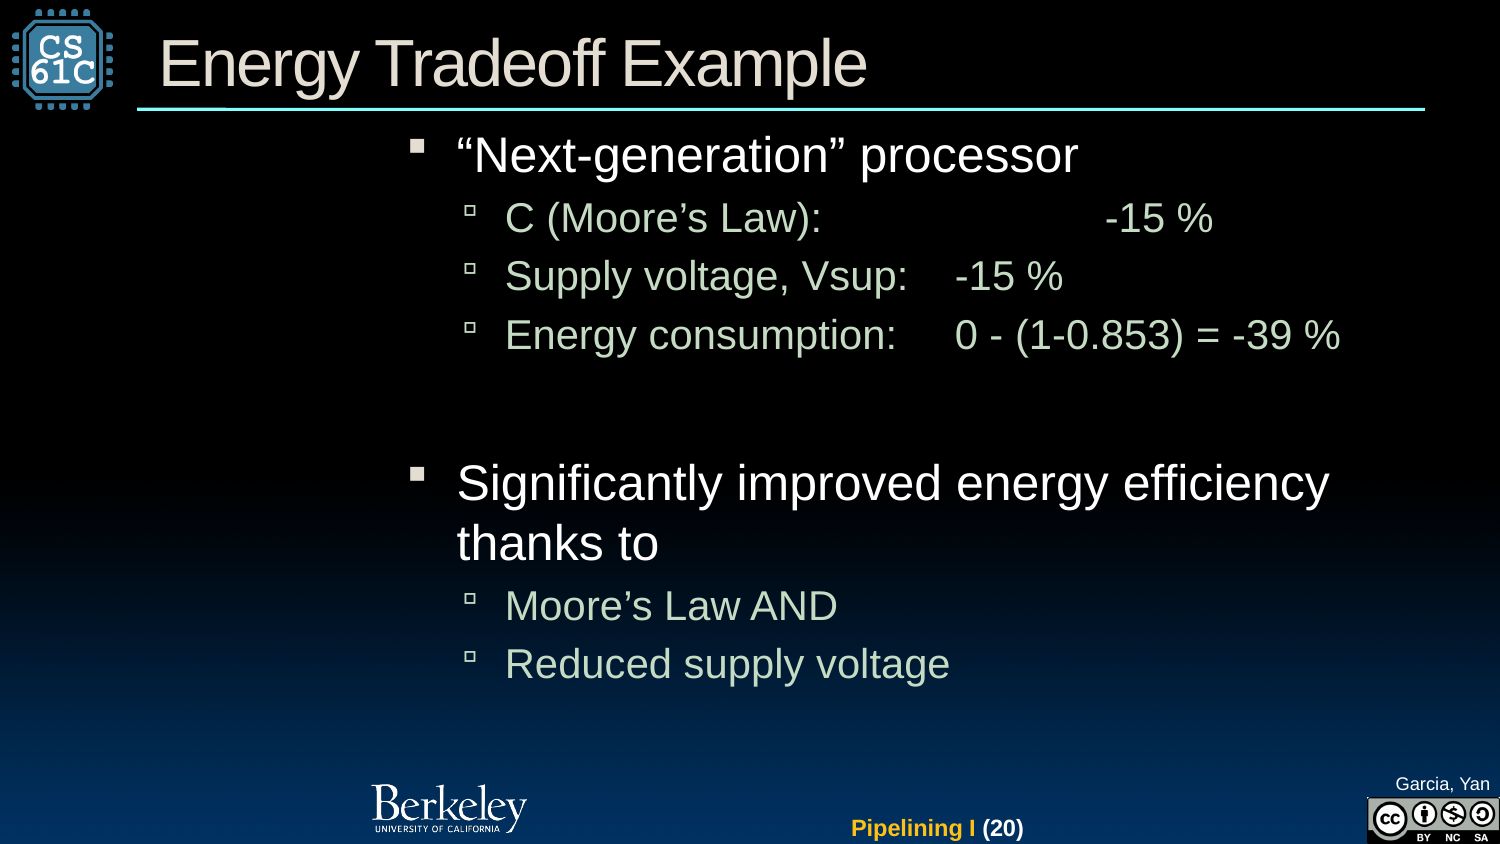

# Energy Tradeoff Example
“Next-generation” processor
C (Moore’s Law):		-15 %
Supply voltage, Vsup:	-15 %
Energy consumption:	0 - (1-0.853) = -39 %

Significantly improved energy efficiency thanks to
Moore’s Law AND
Reduced supply voltage